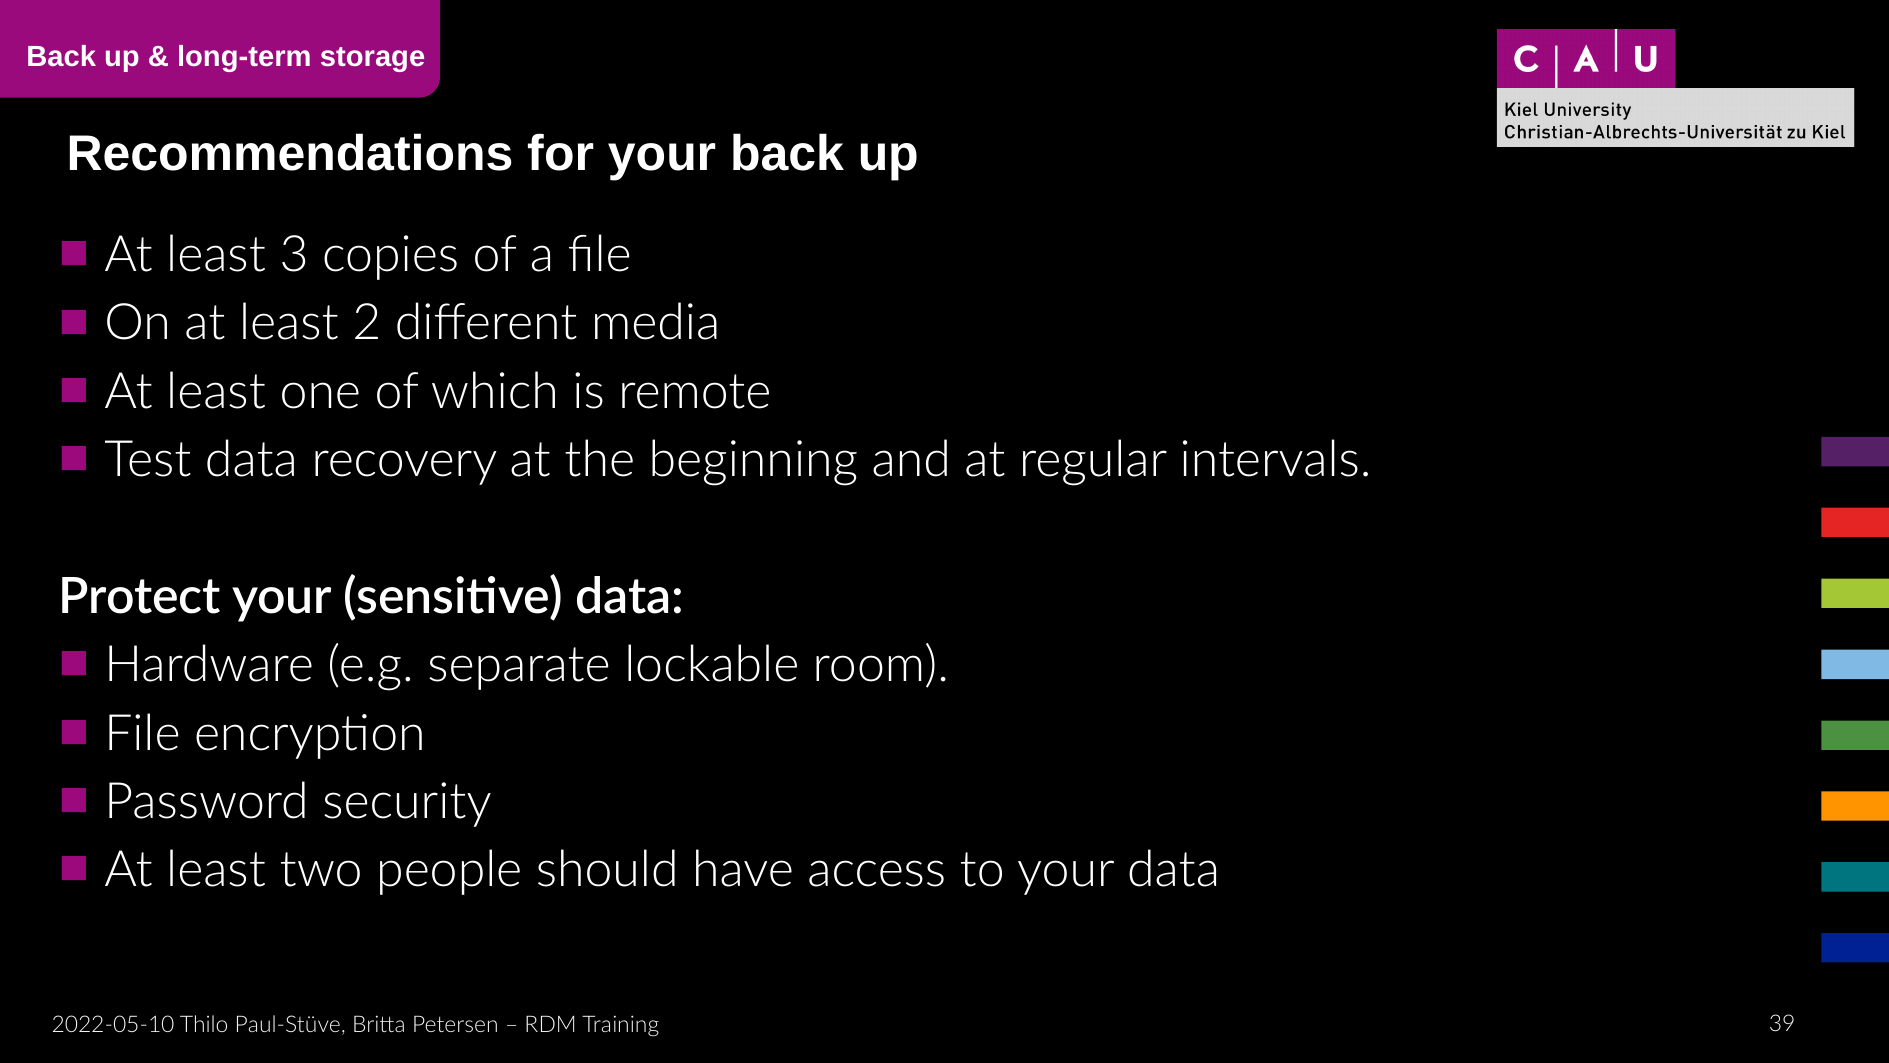

Back up & long-term storage
# Recommendations for your back up
At least 3 copies of a file
On at least 2 different media
At least one of which is remote
Test data recovery at the beginning and at regular intervals.

Protect your (sensitive) data:
Hardware (e.g. separate lockable room).
File encryption
Password security
At least two people should have access to your data
39